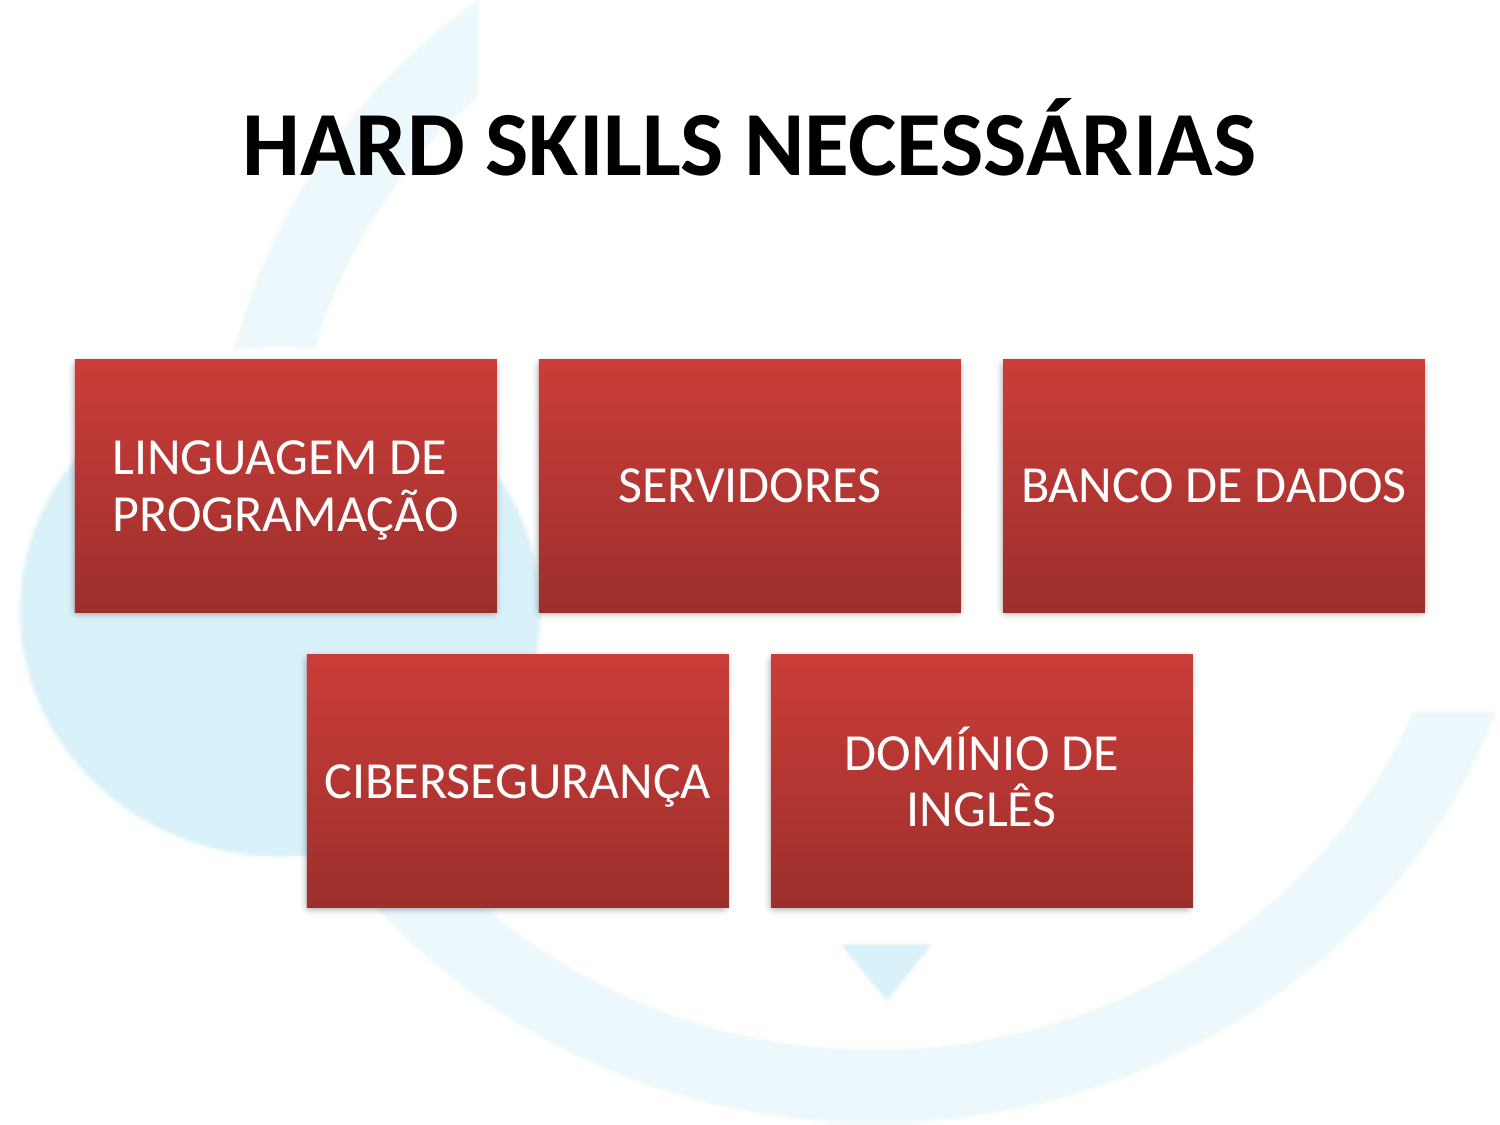

# HARD SKILLS NECESSÁRIAS
LINGUAGEM DE  PROGRAMAÇÃO
SERVIDORES
BANCO DE DADOS
CIBERSEGURANÇA
DOMÍNIO DE INGLÊS